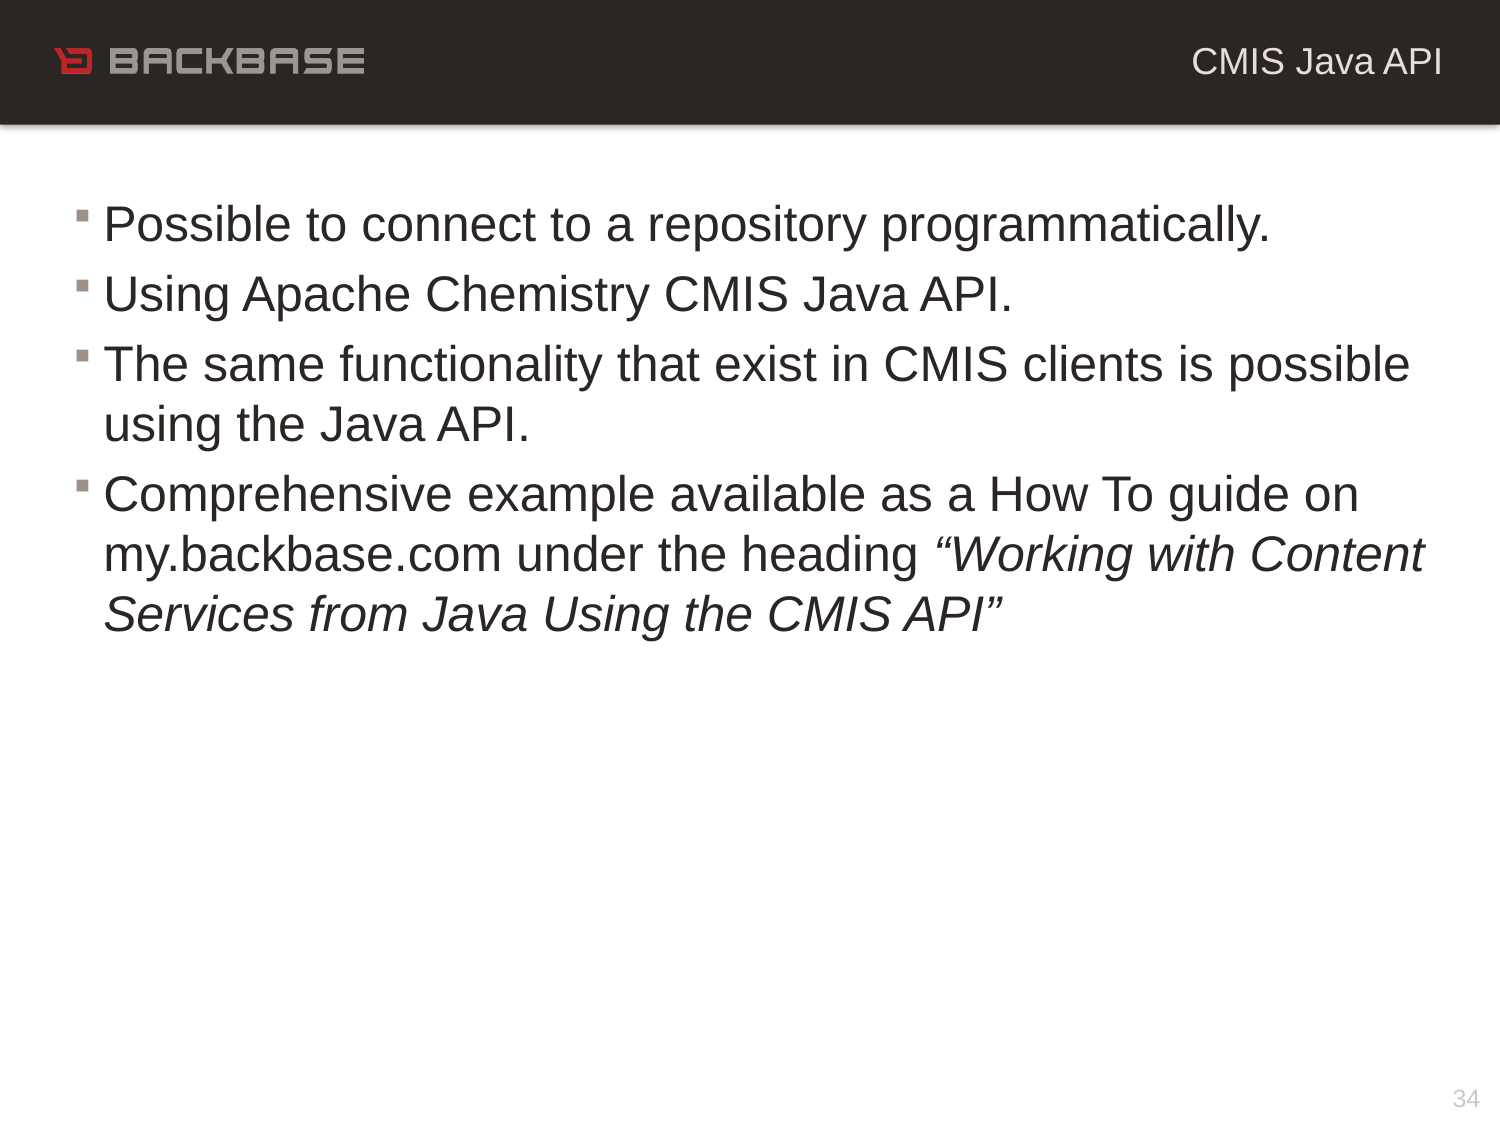

CMIS Java API
Possible to connect to a repository programmatically.
Using Apache Chemistry CMIS Java API.
The same functionality that exist in CMIS clients is possible using the Java API.
Comprehensive example available as a How To guide on my.backbase.com under the heading “Working with Content Services from Java Using the CMIS API”

34